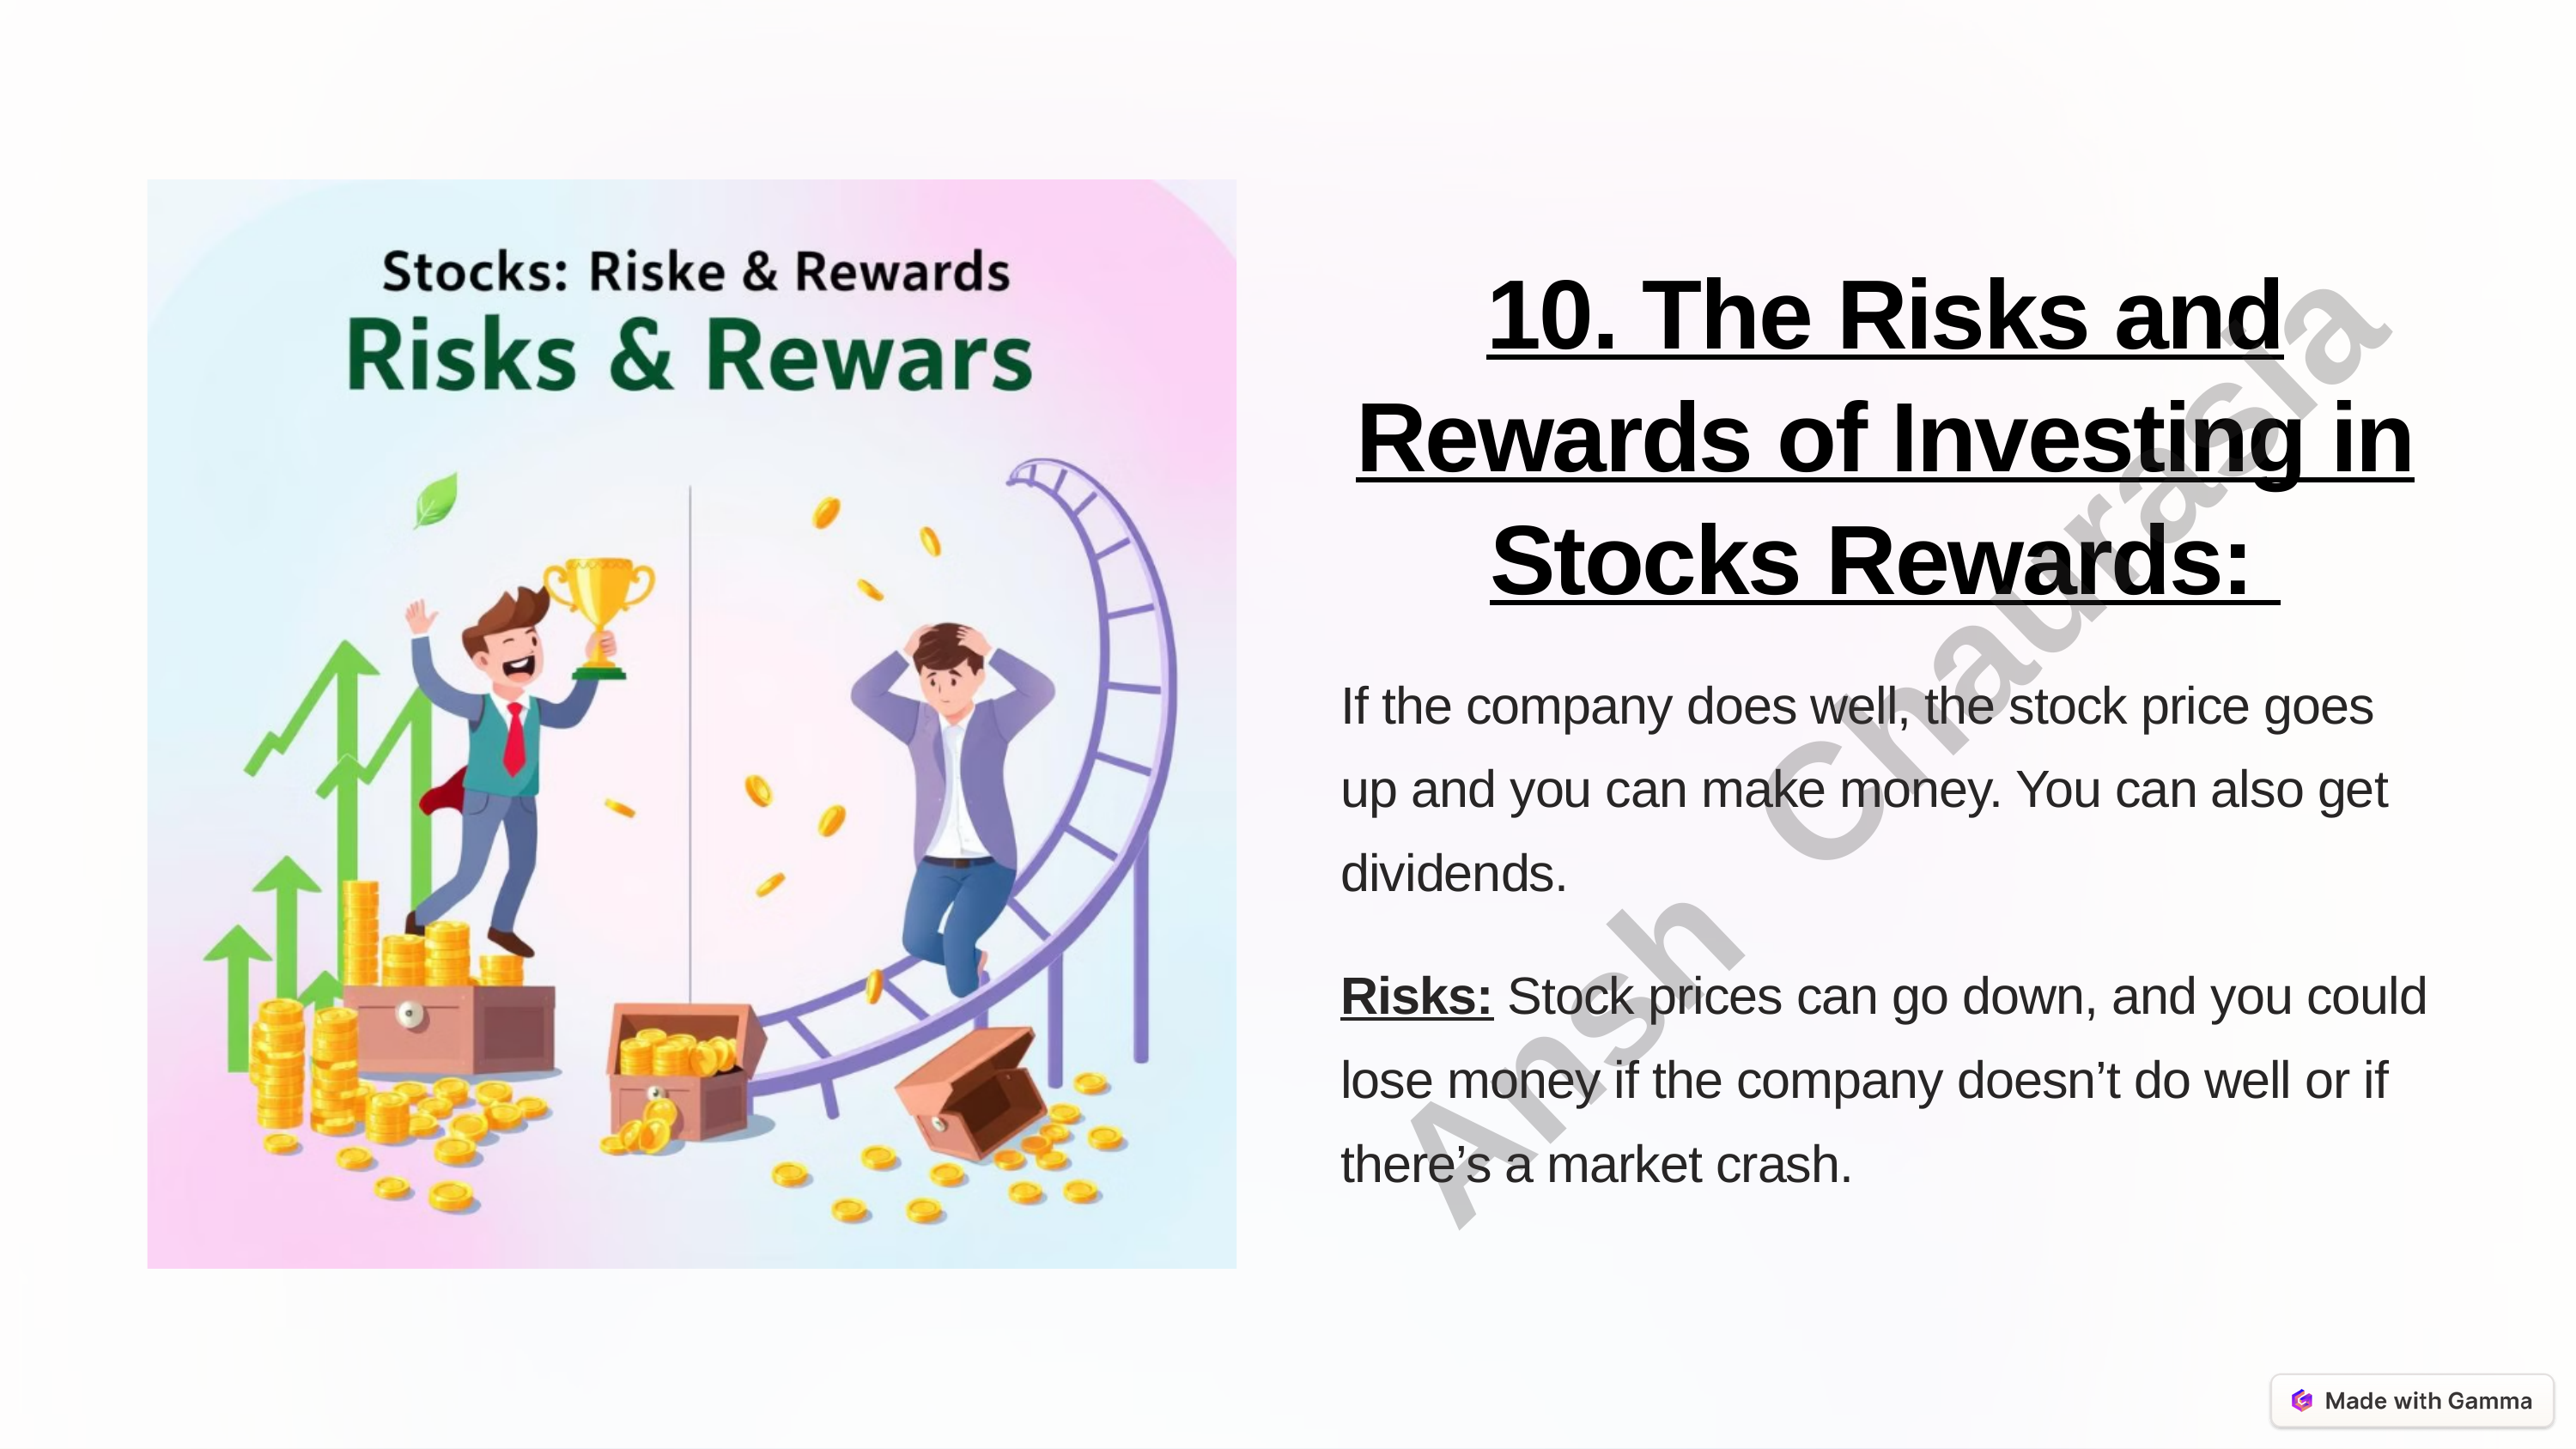

10. The Risks and Rewards of Investing in Stocks Rewards:
Ansh  Chaurasia

If the company does well, the stock price goes up and you can make money. You can also get dividends.

Risks: Stock prices can go down, and you could lose money if the company doesn’t do well or if there’s a market crash.